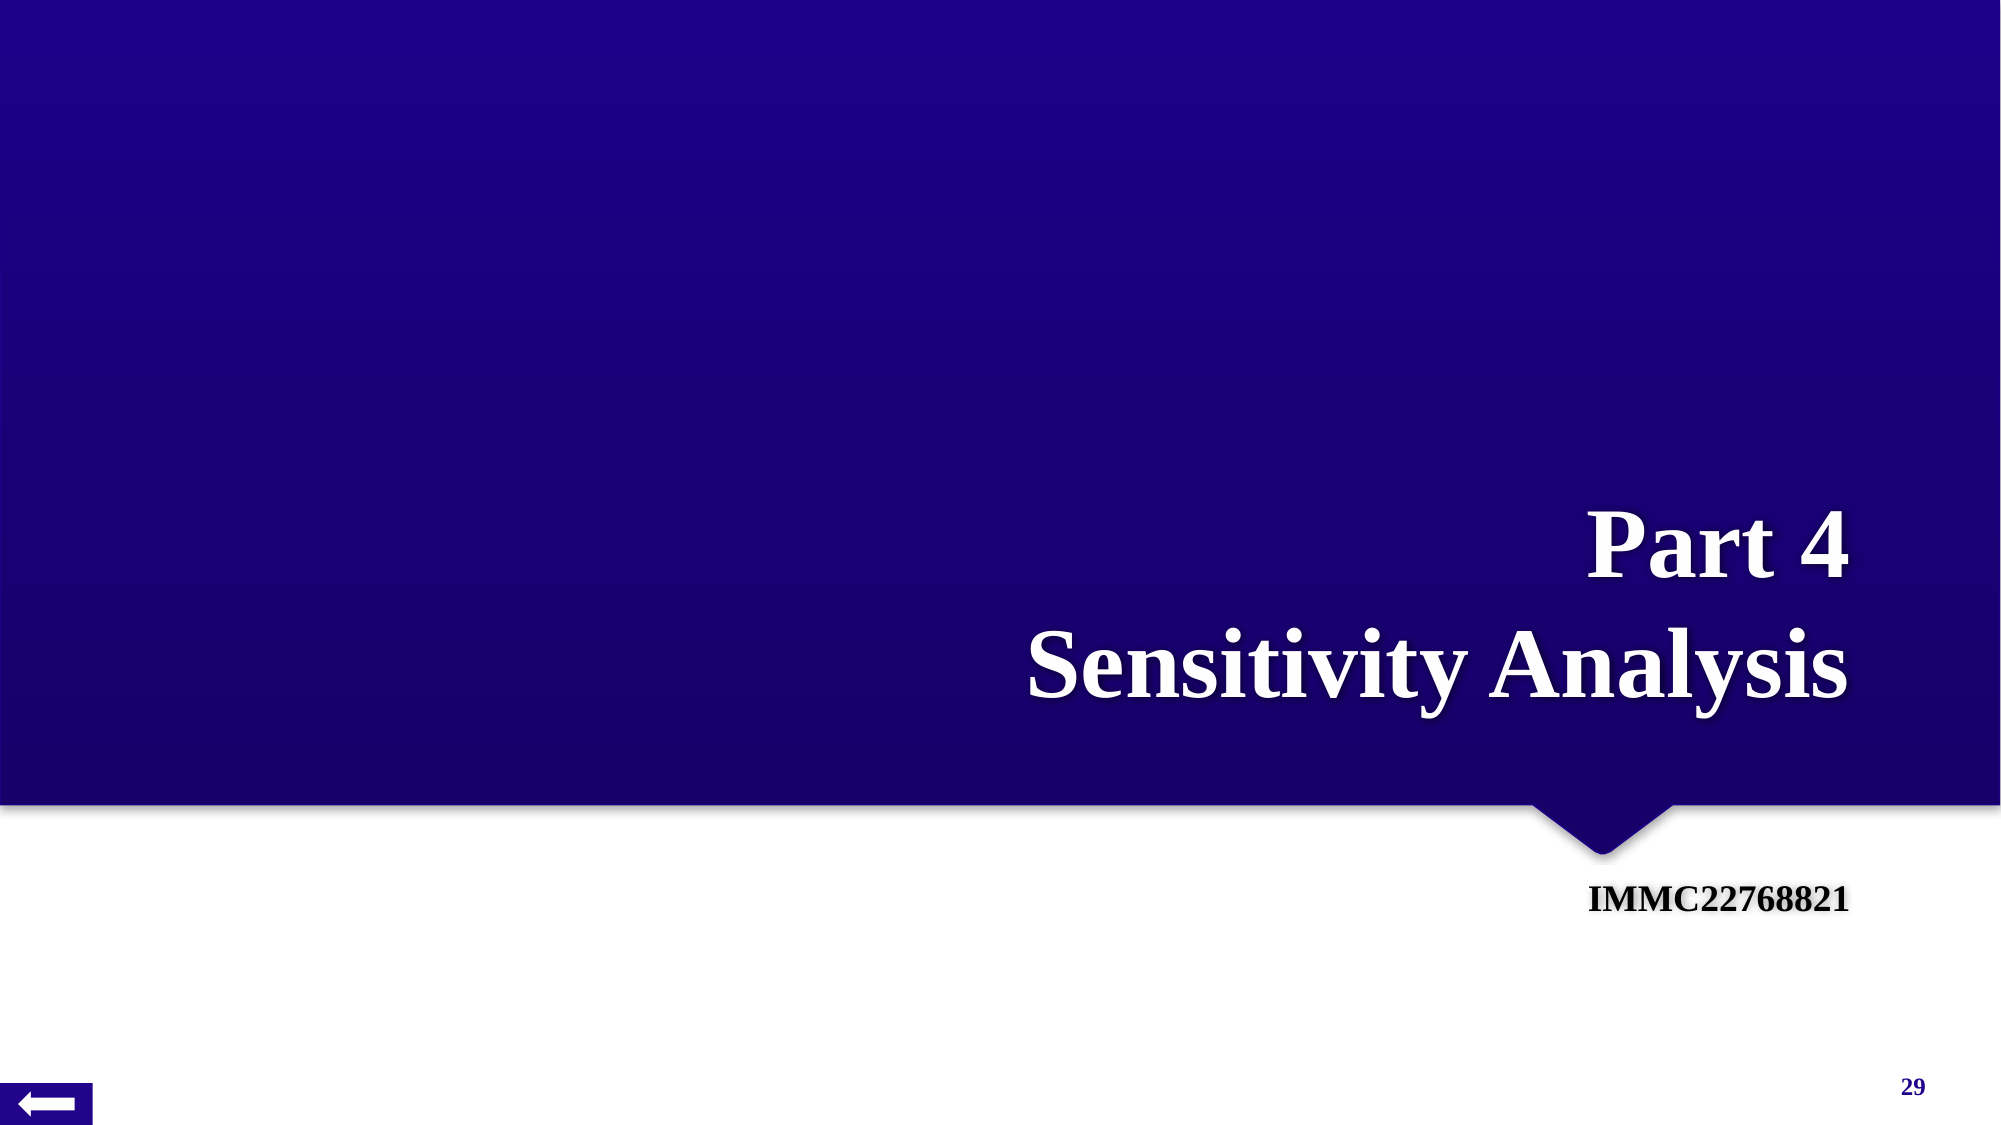

# Part 4 Sensitivity Analysis
IMMC22768821
29